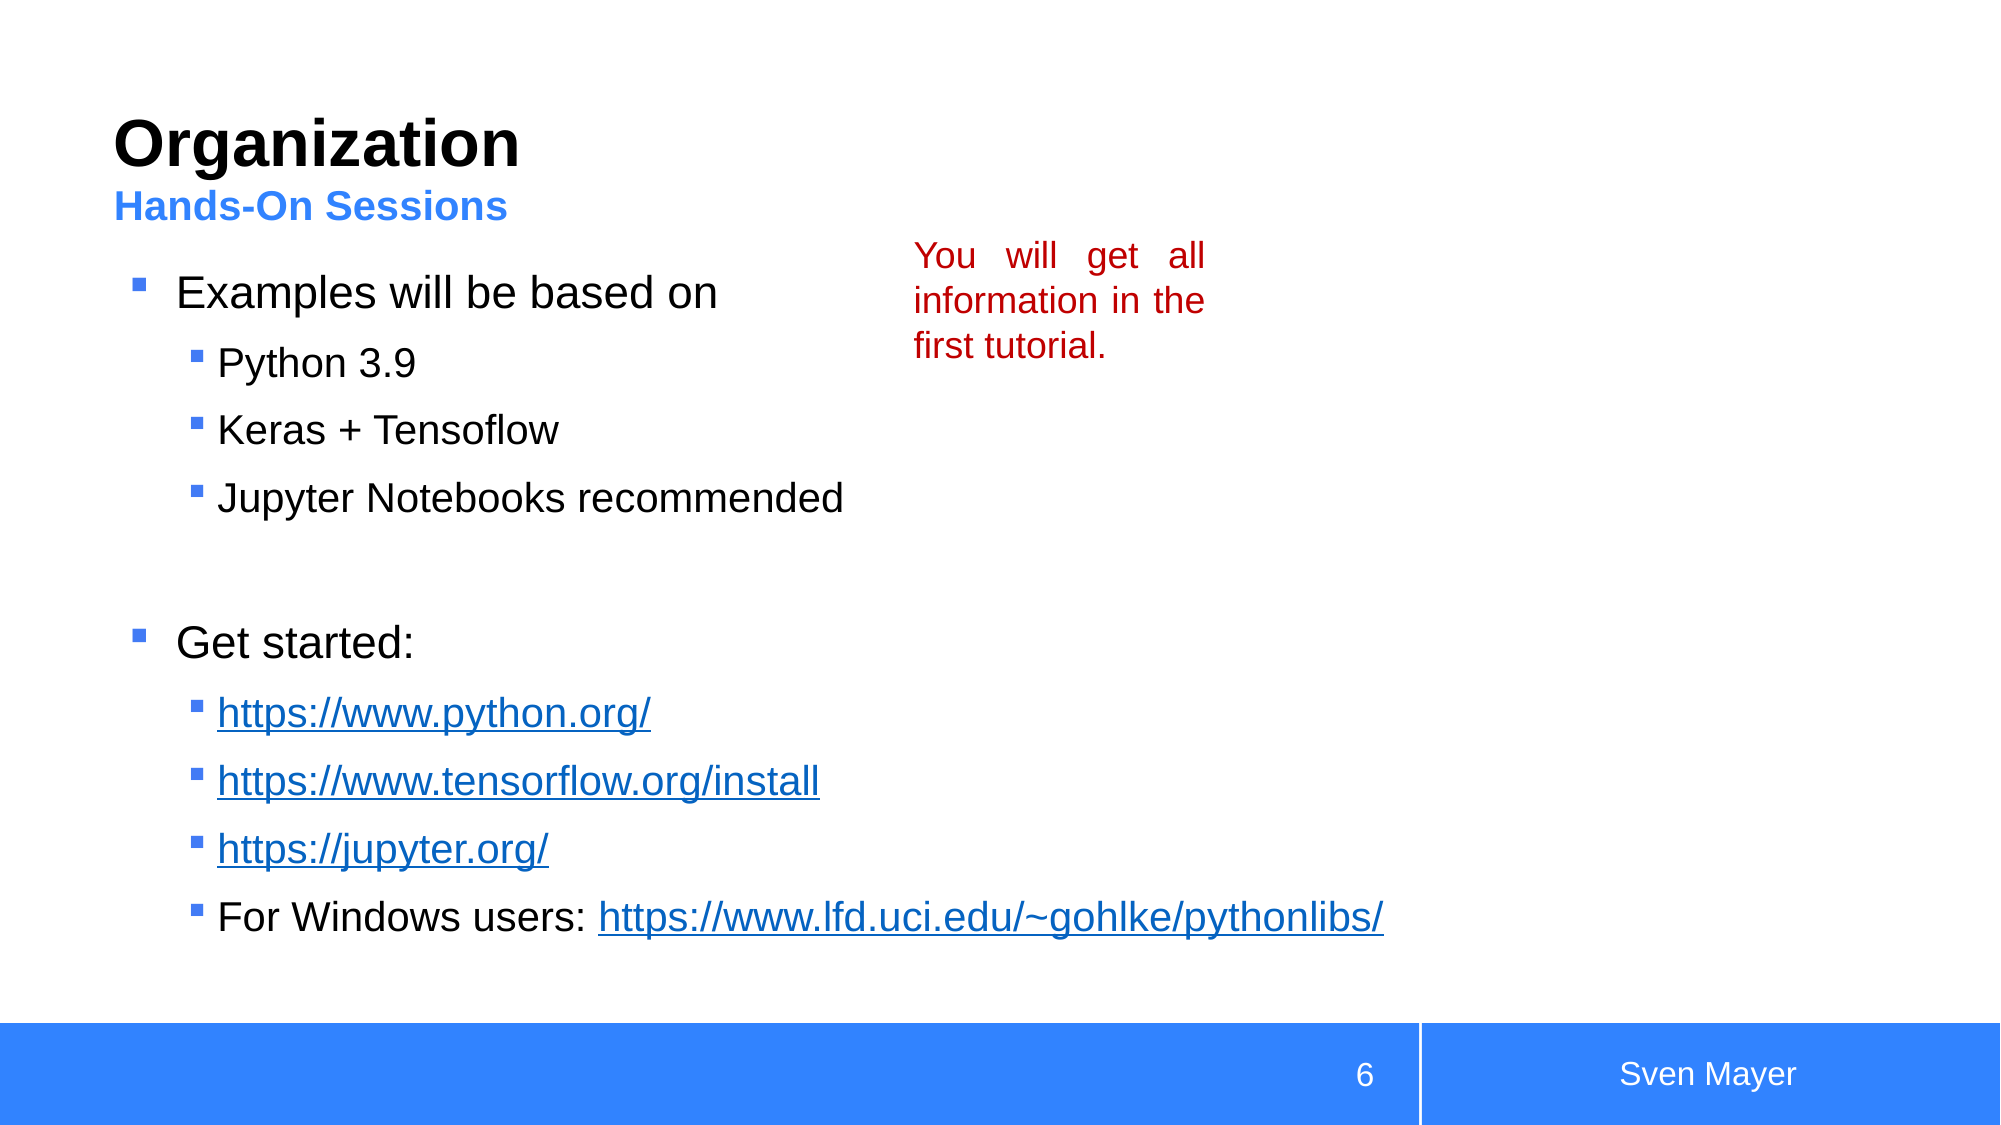

# Organization
Hands-On Sessions
You will get all information in the first tutorial.
Examples will be based on
Python 3.9
Keras + Tensoflow
Jupyter Notebooks recommended

Get started:
https://www.python.org/
https://www.tensorflow.org/install
https://jupyter.org/
For Windows users: https://www.lfd.uci.edu/~gohlke/pythonlibs/
Sven Mayer

6